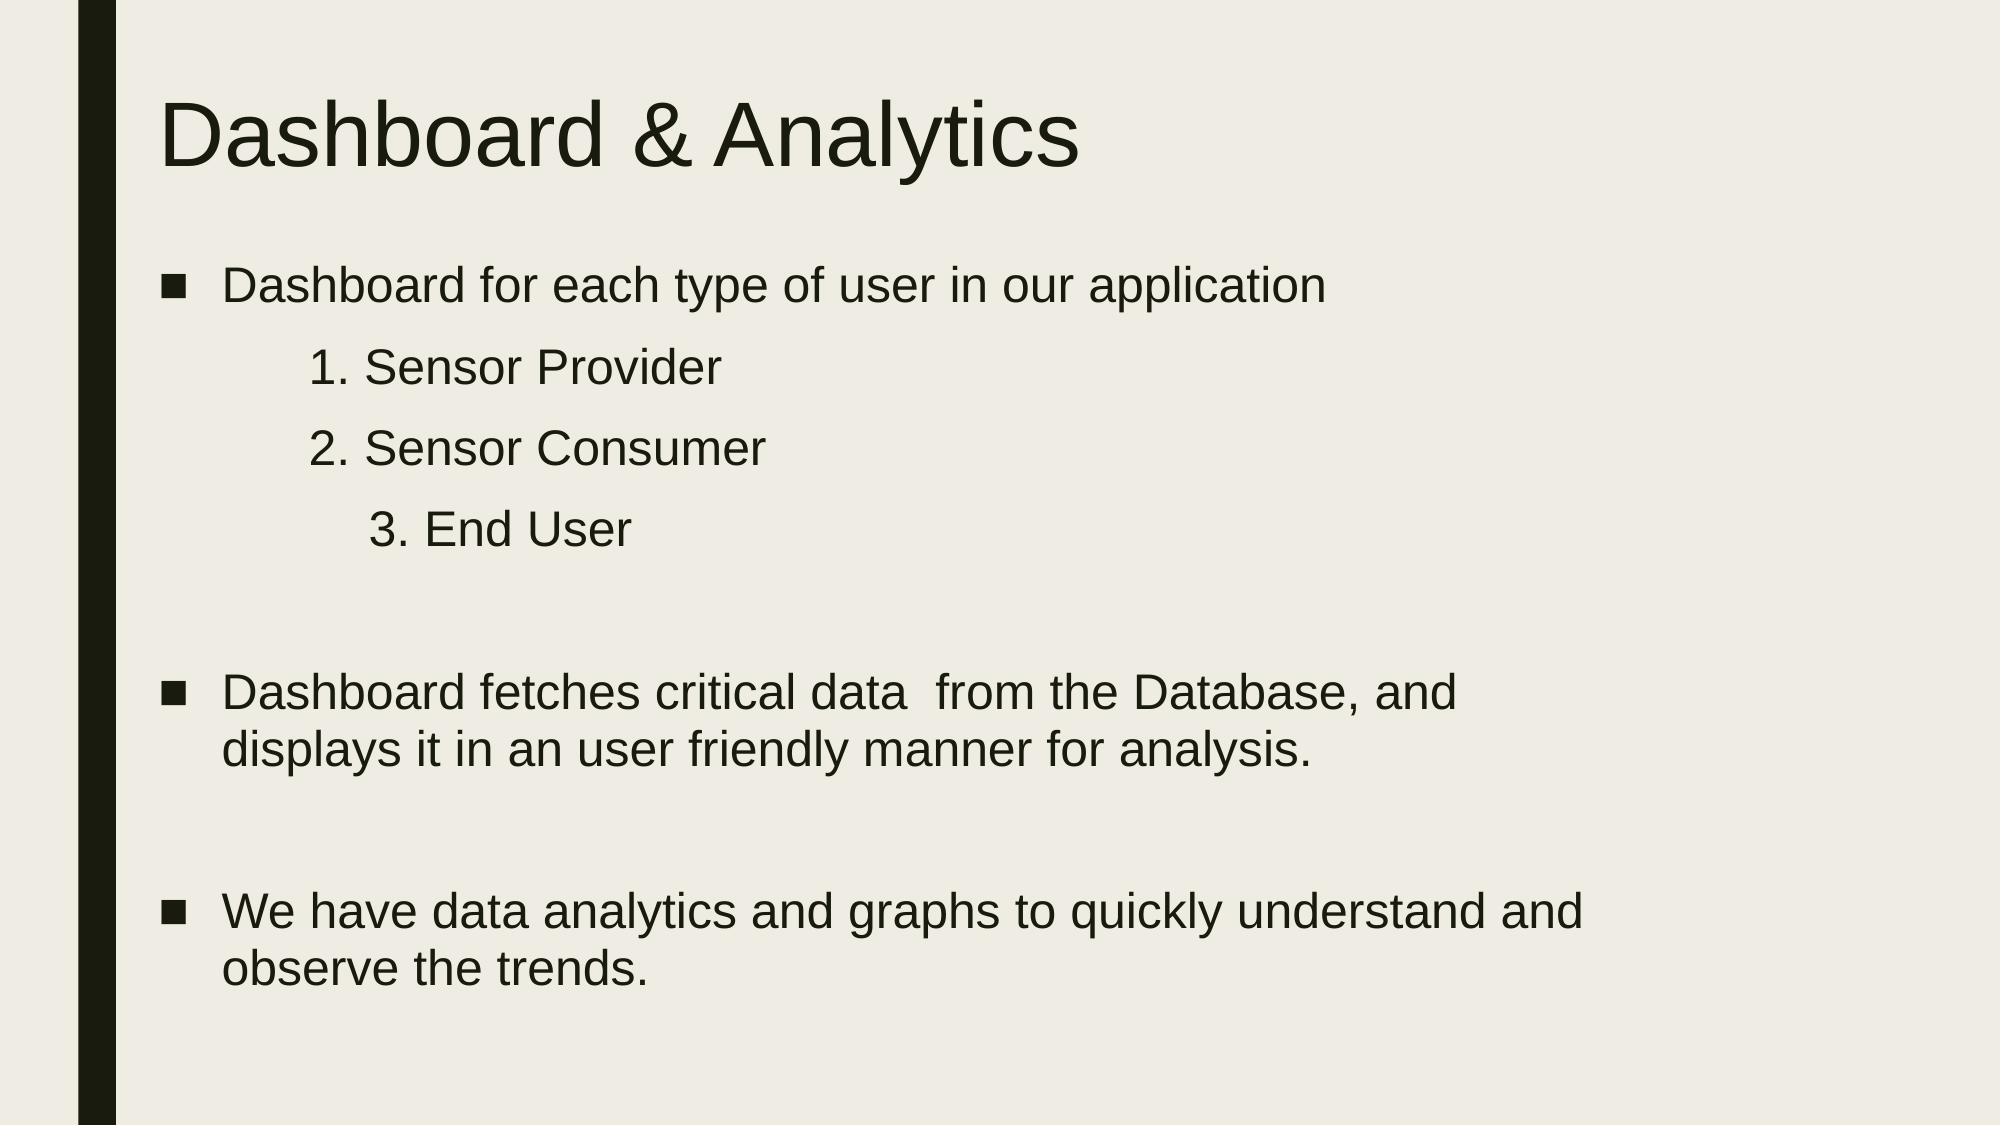

# Dashboard & Analytics
Dashboard for each type of user in our application
	1. Sensor Provider
	2. Sensor Consumer
               3. End User

Dashboard fetches critical data  from the Database, and displays it in an user friendly manner for analysis.

We have data analytics and graphs to quickly understand and observe the trends.